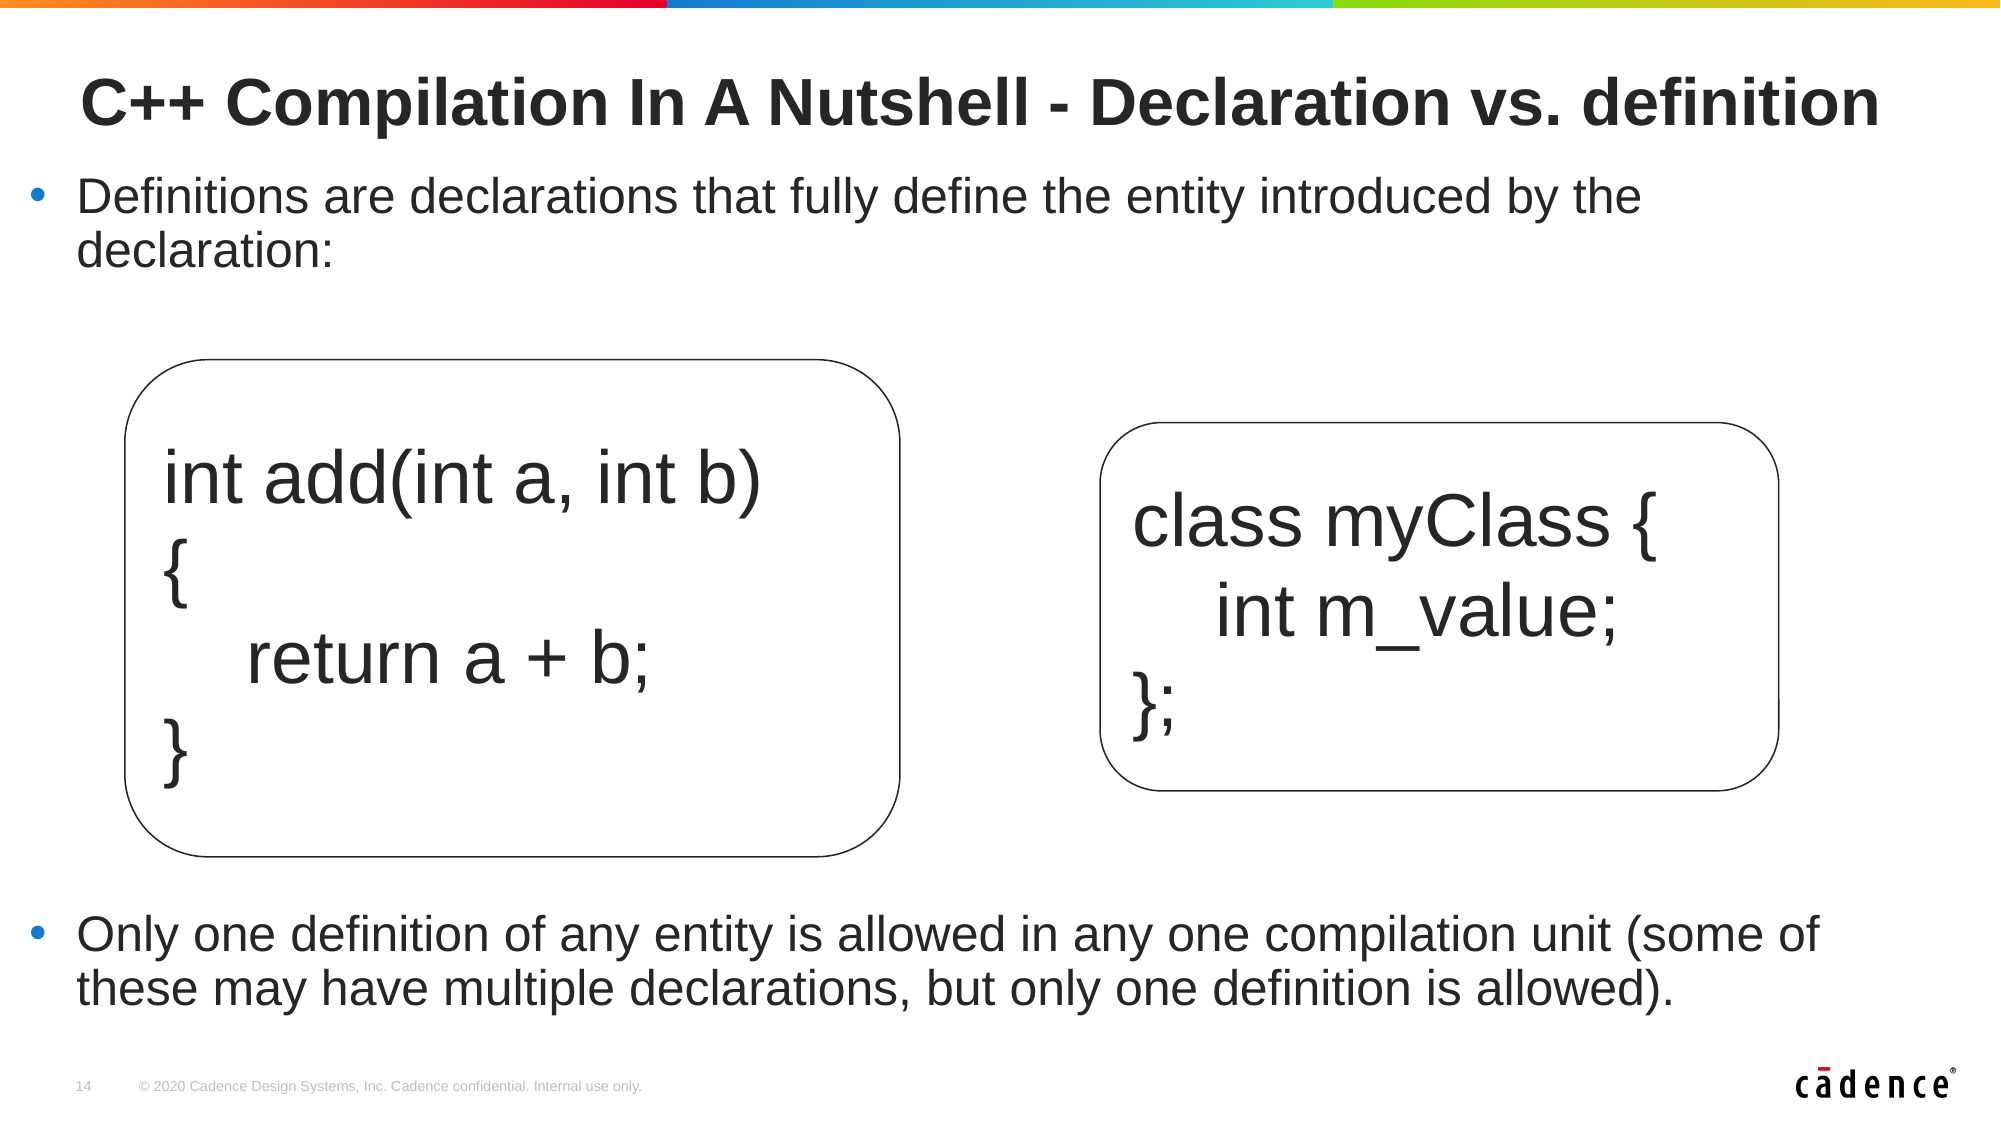

# C++ Compilation In A Nutshell - Declaration vs. definition
Definitions are declarations that fully define the entity introduced by the declaration:

Only one definition of any entity is allowed in any one compilation unit (some of these may have multiple declarations, but only one definition is allowed).
int add(int a, int b)
{
    return a + b;
}
class myClass {
    int m_value;
};